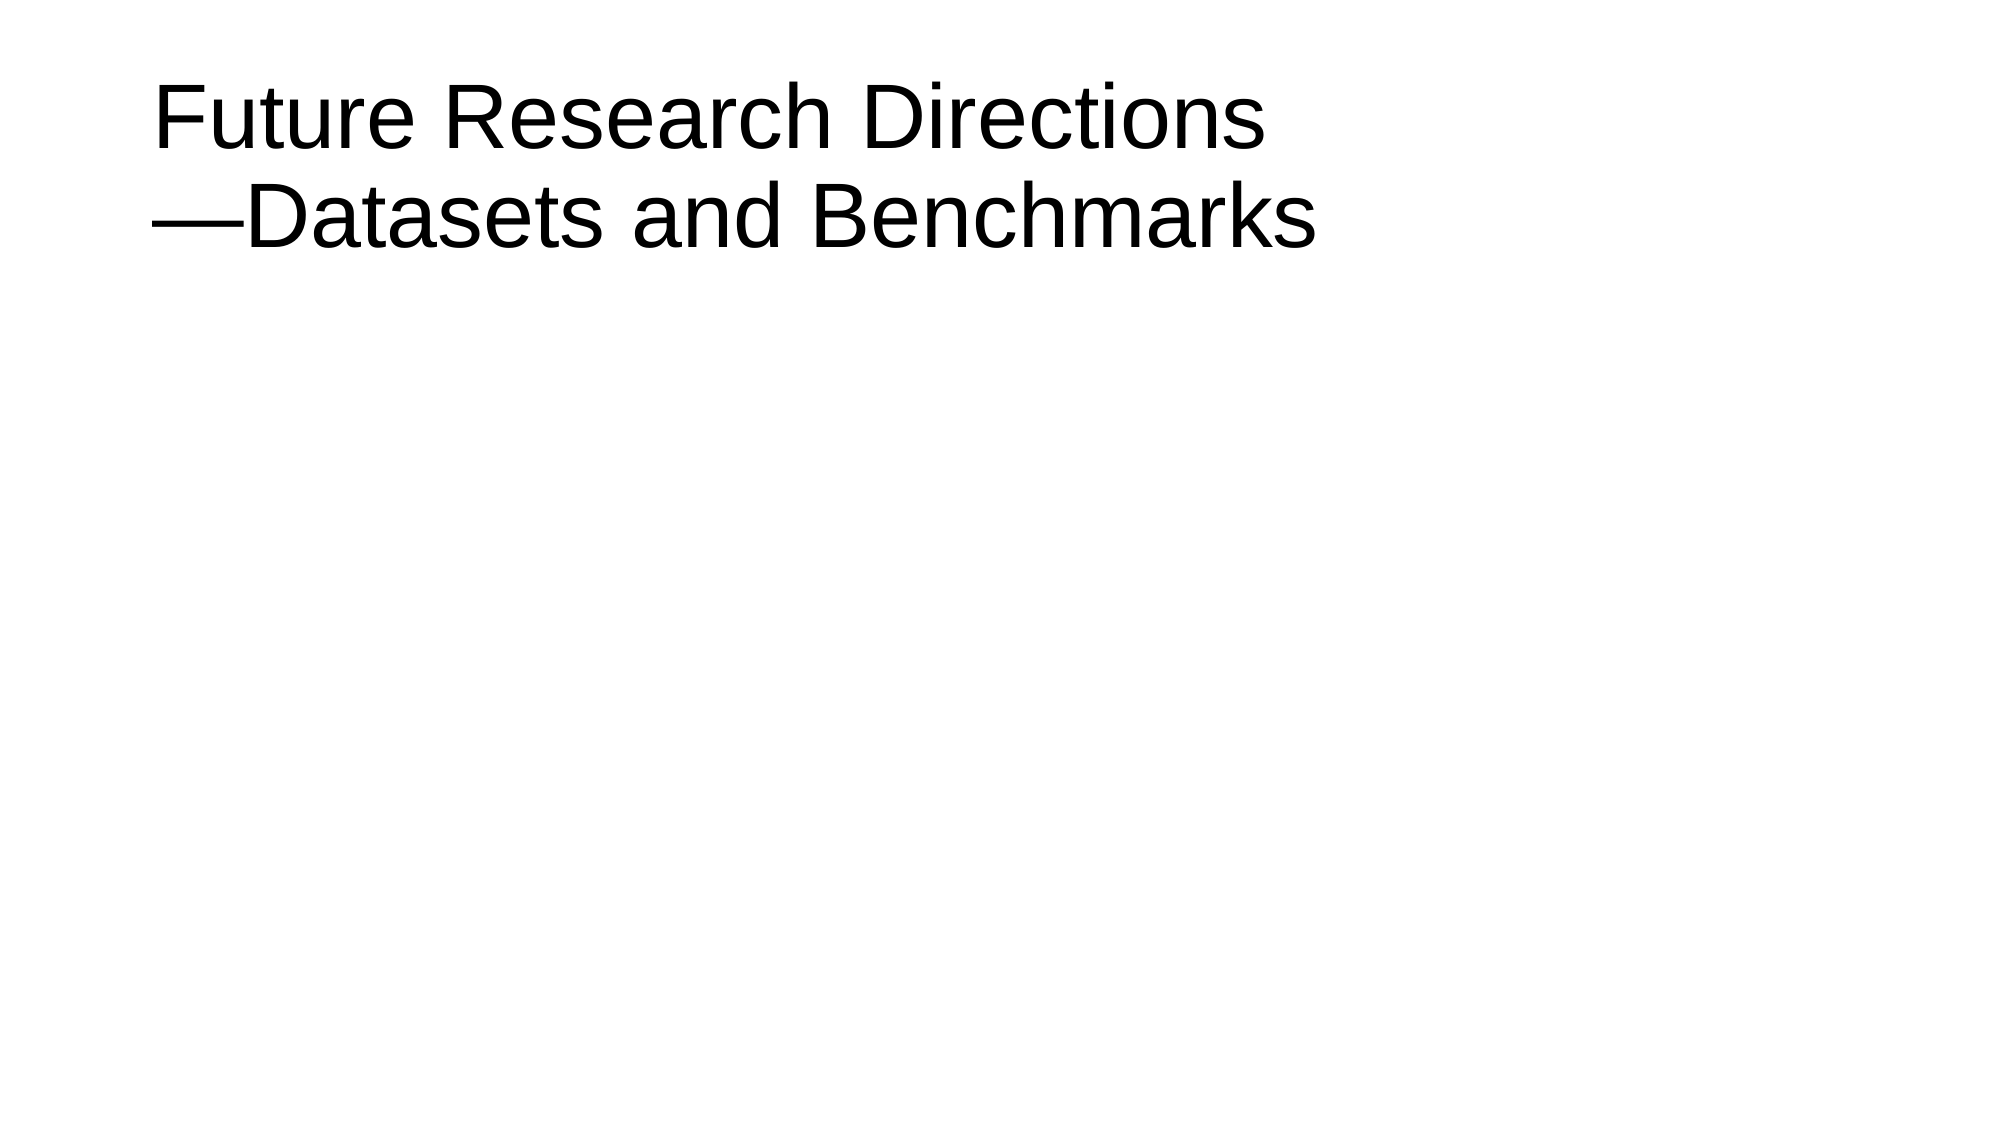

# Future Research Directions —Datasets and Benchmarks